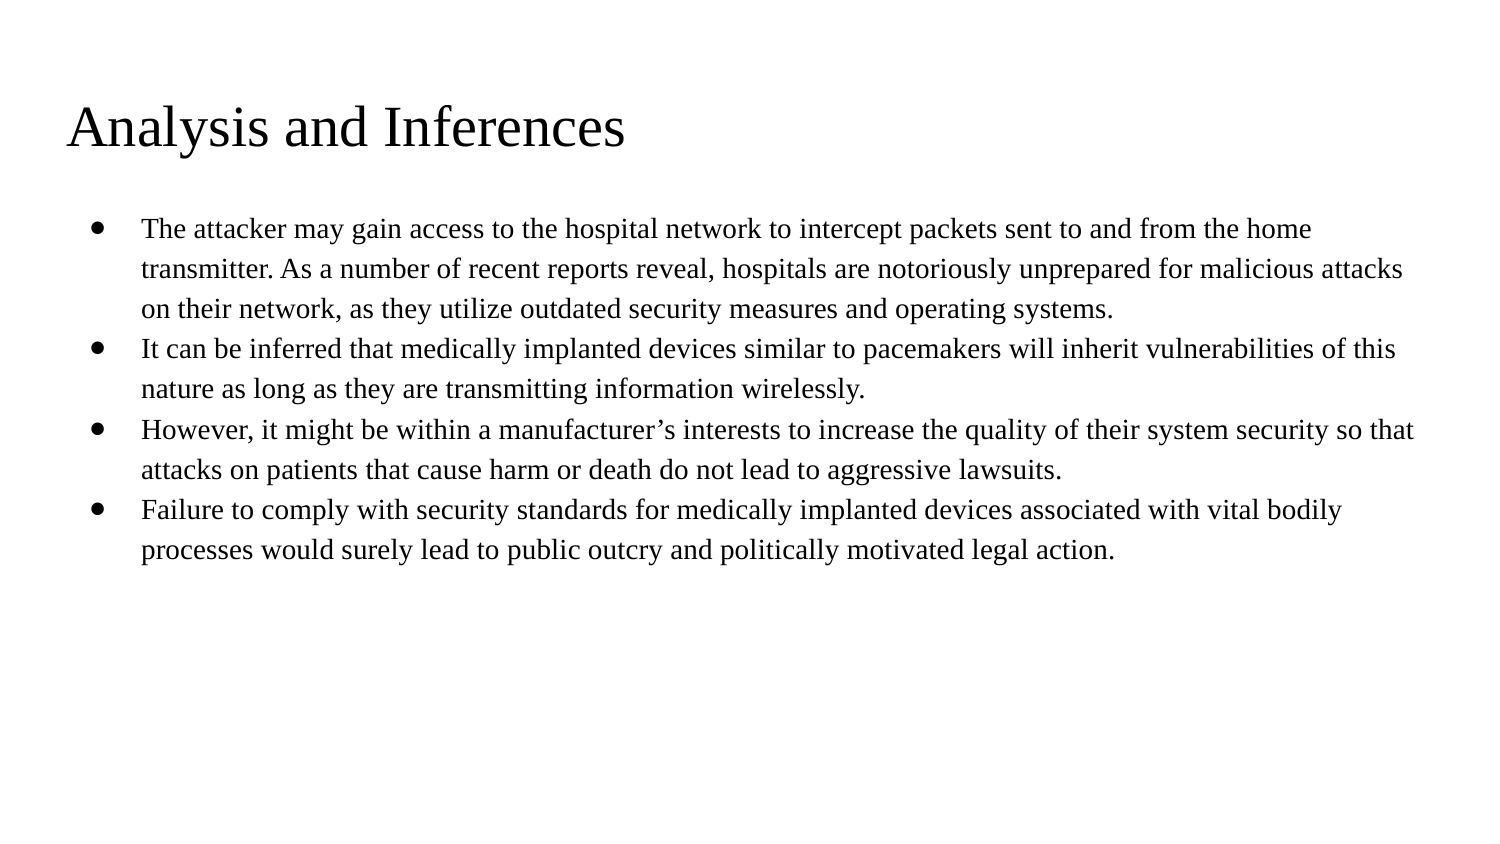

# Analysis and Inferences
The attacker may gain access to the hospital network to intercept packets sent to and from the home transmitter. As a number of recent reports reveal, hospitals are notoriously unprepared for malicious attacks on their network, as they utilize outdated security measures and operating systems.
It can be inferred that medically implanted devices similar to pacemakers will inherit vulnerabilities of this nature as long as they are transmitting information wirelessly.
However, it might be within a manufacturer’s interests to increase the quality of their system security so that attacks on patients that cause harm or death do not lead to aggressive lawsuits.
Failure to comply with security standards for medically implanted devices associated with vital bodily processes would surely lead to public outcry and politically motivated legal action.